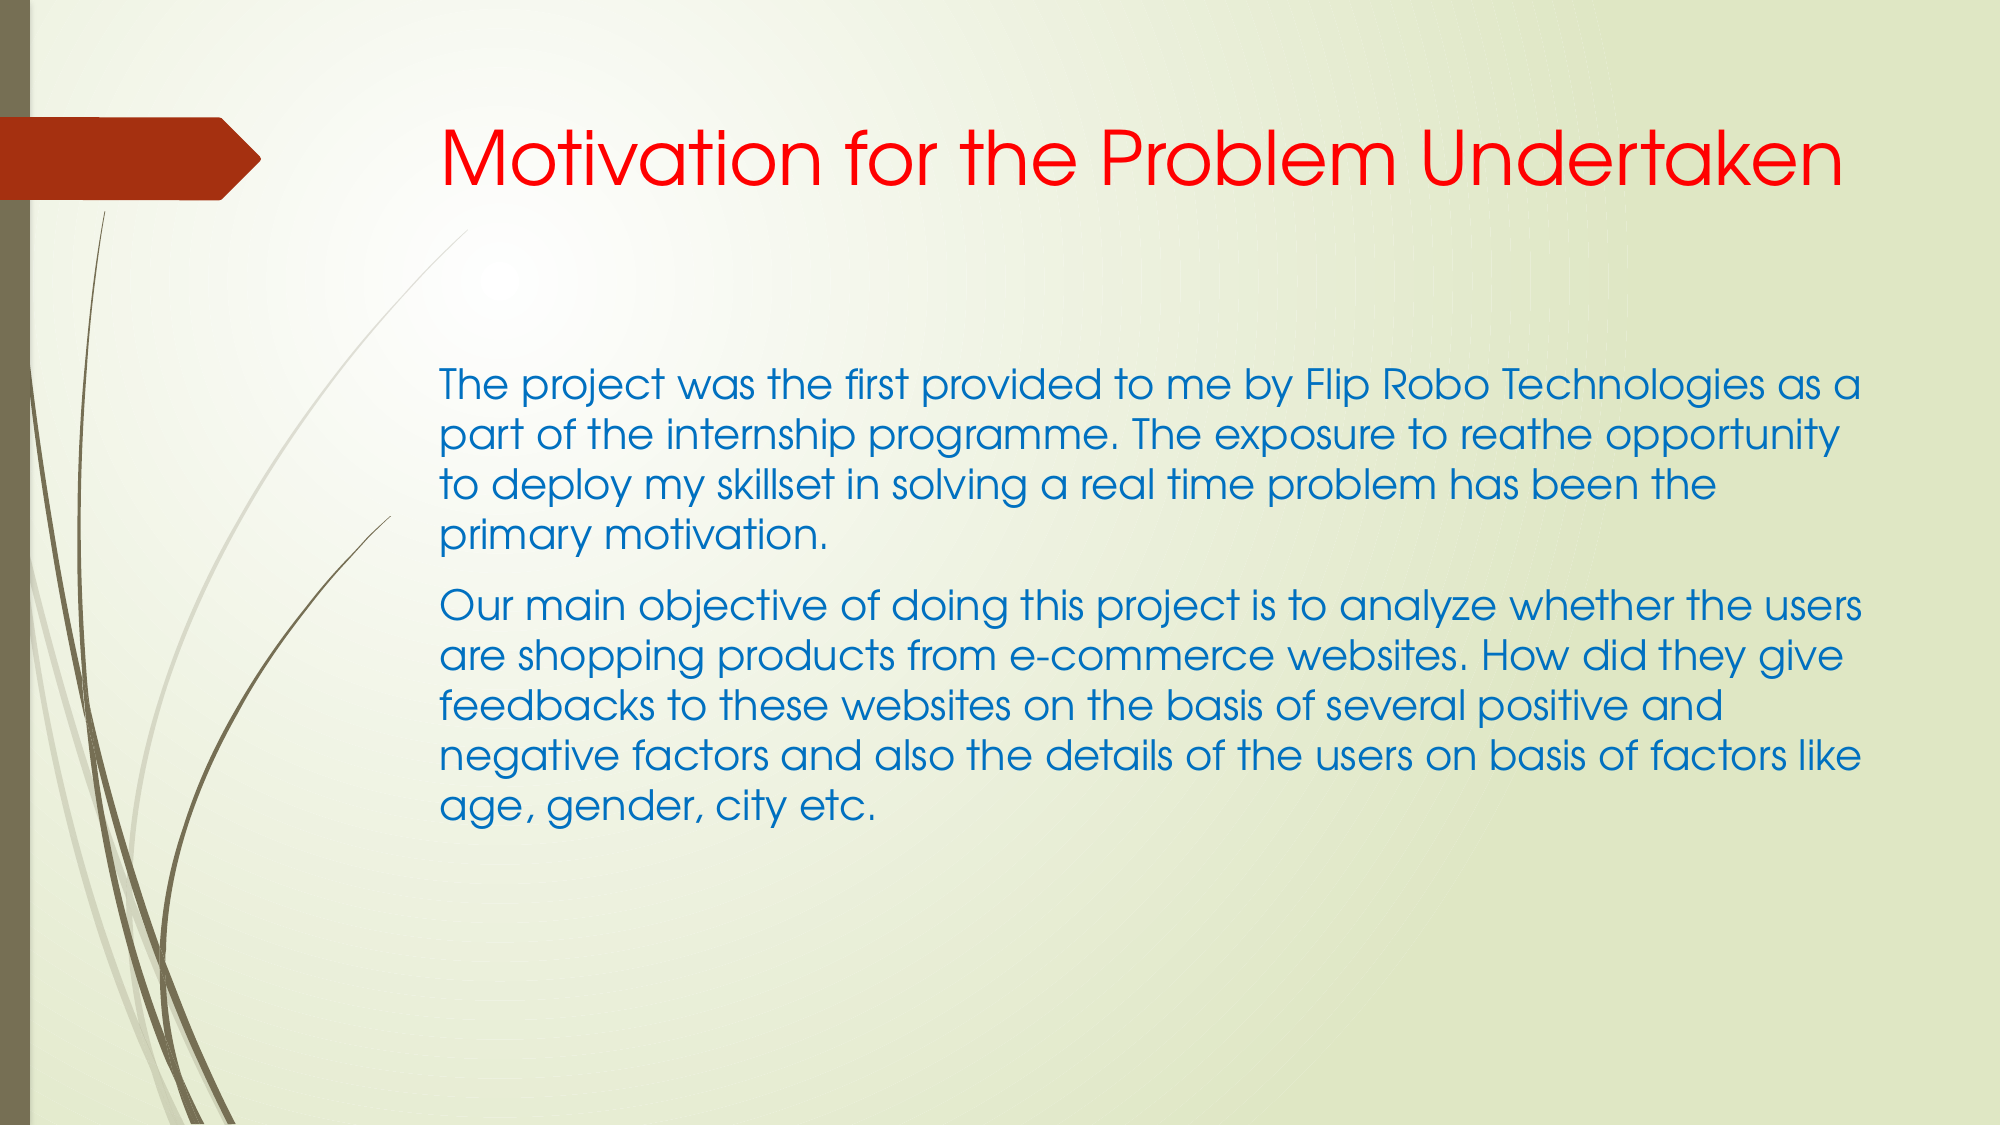

# Motivation for the Problem Undertaken
The project was the first provided to me by Flip Robo Technologies as a part of the internship programme. The exposure to reathe opportunity to deploy my skillset in solving a real time problem has been the primary motivation.
Our main objective of doing this project is to analyze whether the users are shopping products from e-commerce websites. How did they give feedbacks to these websites on the basis of several positive and negative factors and also the details of the users on basis of factors like age, gender, city etc.